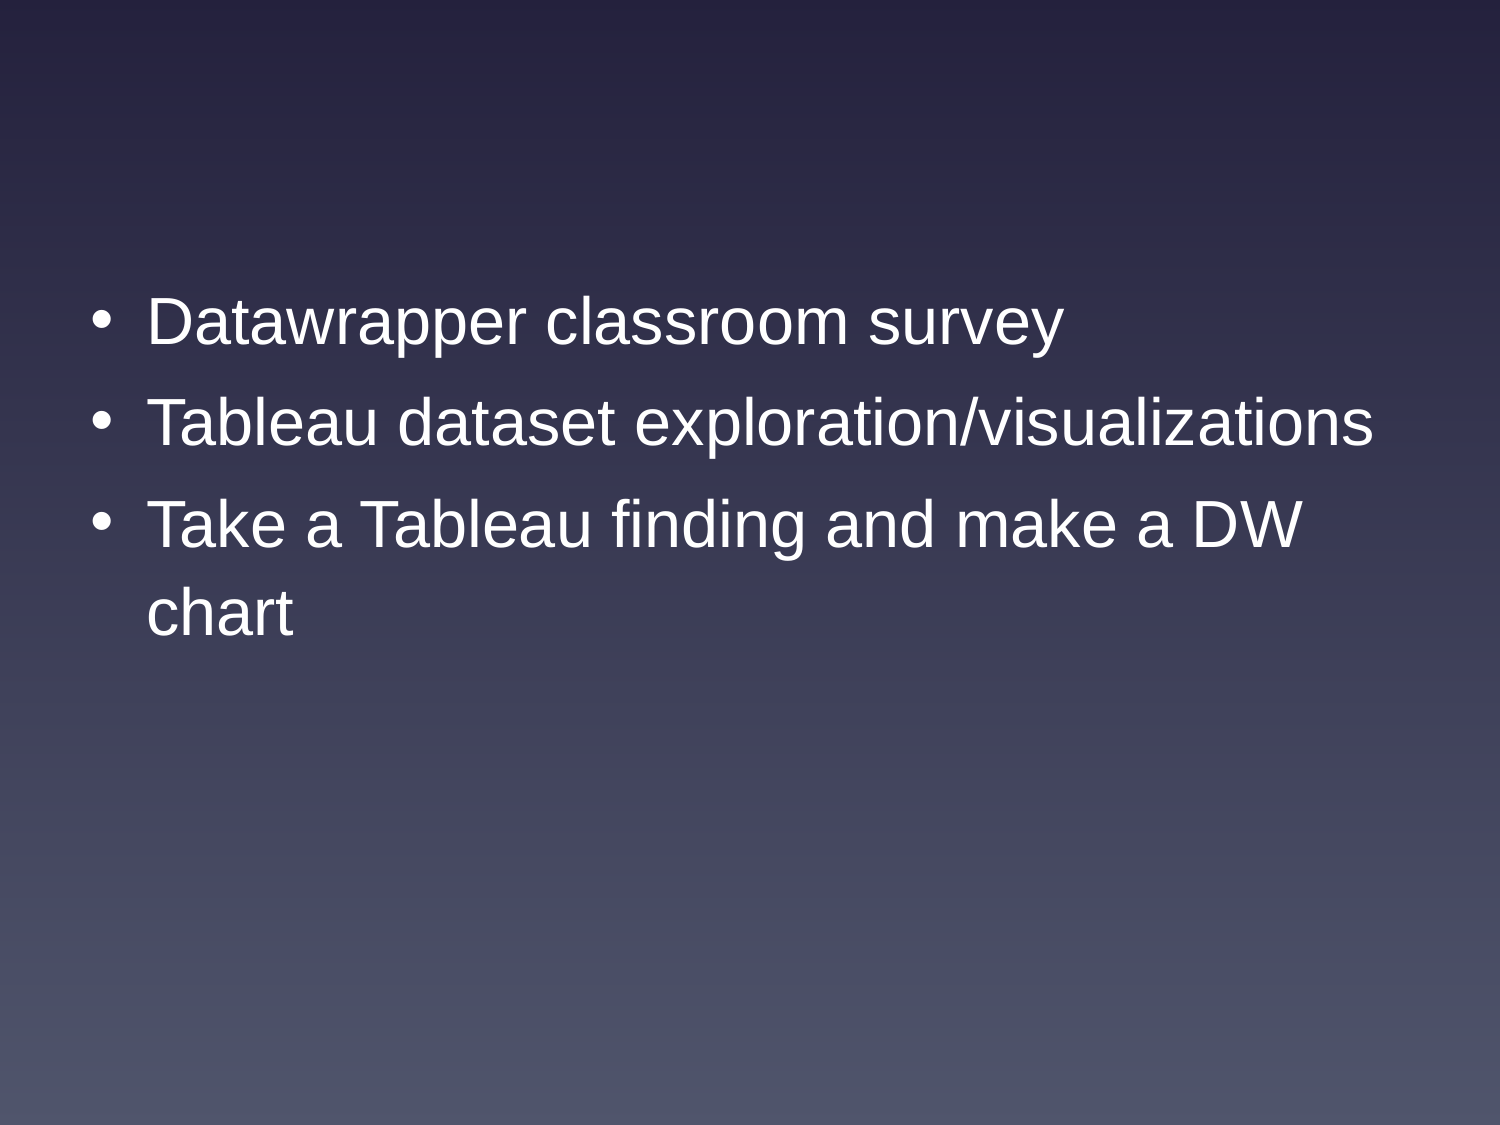

#
Datawrapper classroom survey
Tableau dataset exploration/visualizations
Take a Tableau finding and make a DW chart